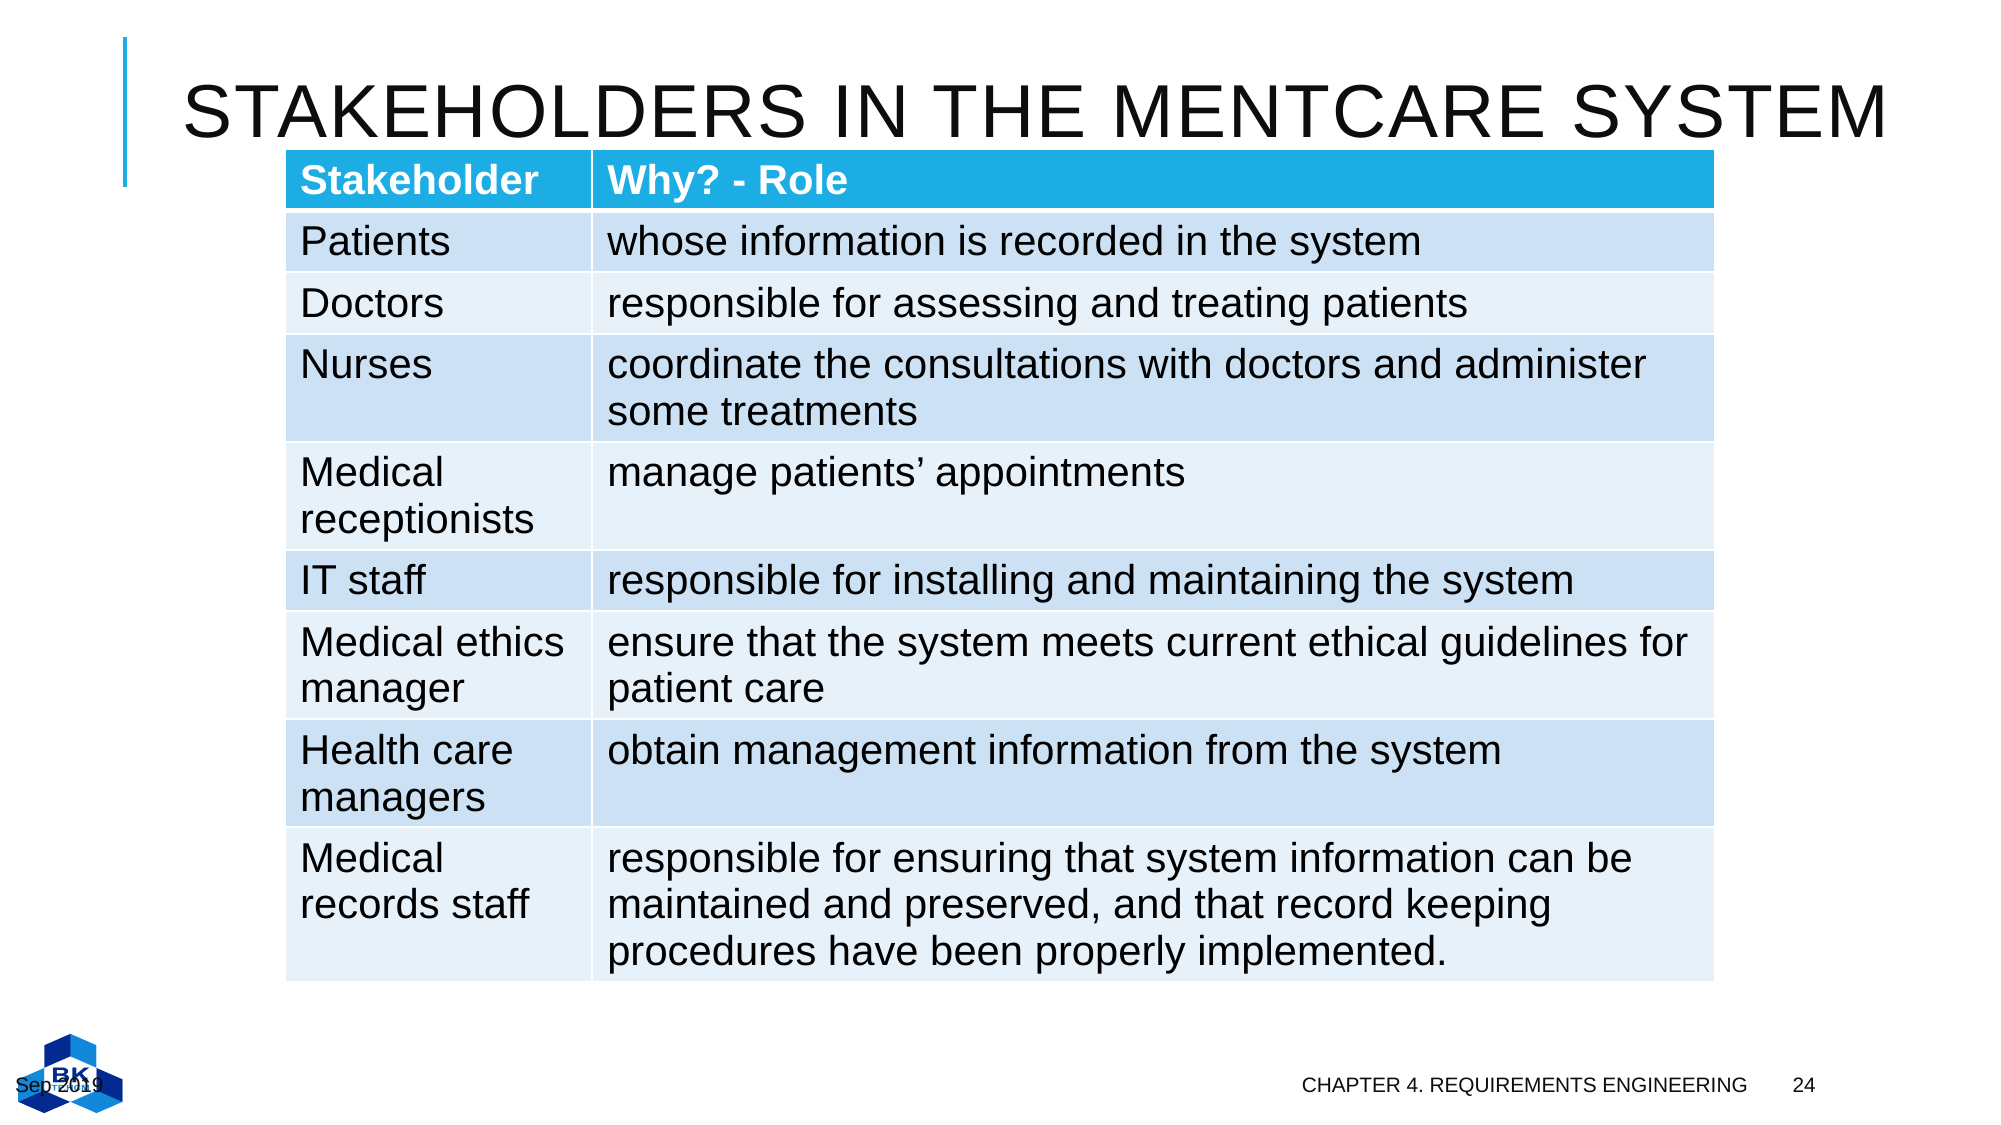

# Stakeholders in the Mentcare system
| Stakeholder | Why? - Role |
| --- | --- |
| Patients | whose information is recorded in the system |
| Doctors | responsible for assessing and treating patients |
| Nurses | coordinate the consultations with doctors and administer some treatments |
| Medical receptionists | manage patients’ appointments |
| IT staff | responsible for installing and maintaining the system |
| Medical ethics manager | ensure that the system meets current ethical guidelines for patient care |
| Health care managers | obtain management information from the system |
| Medical records staff | responsible for ensuring that system information can be maintained and preserved, and that record keeping procedures have been properly implemented. |
Sep 2019
Chapter 4. Requirements engineering
24